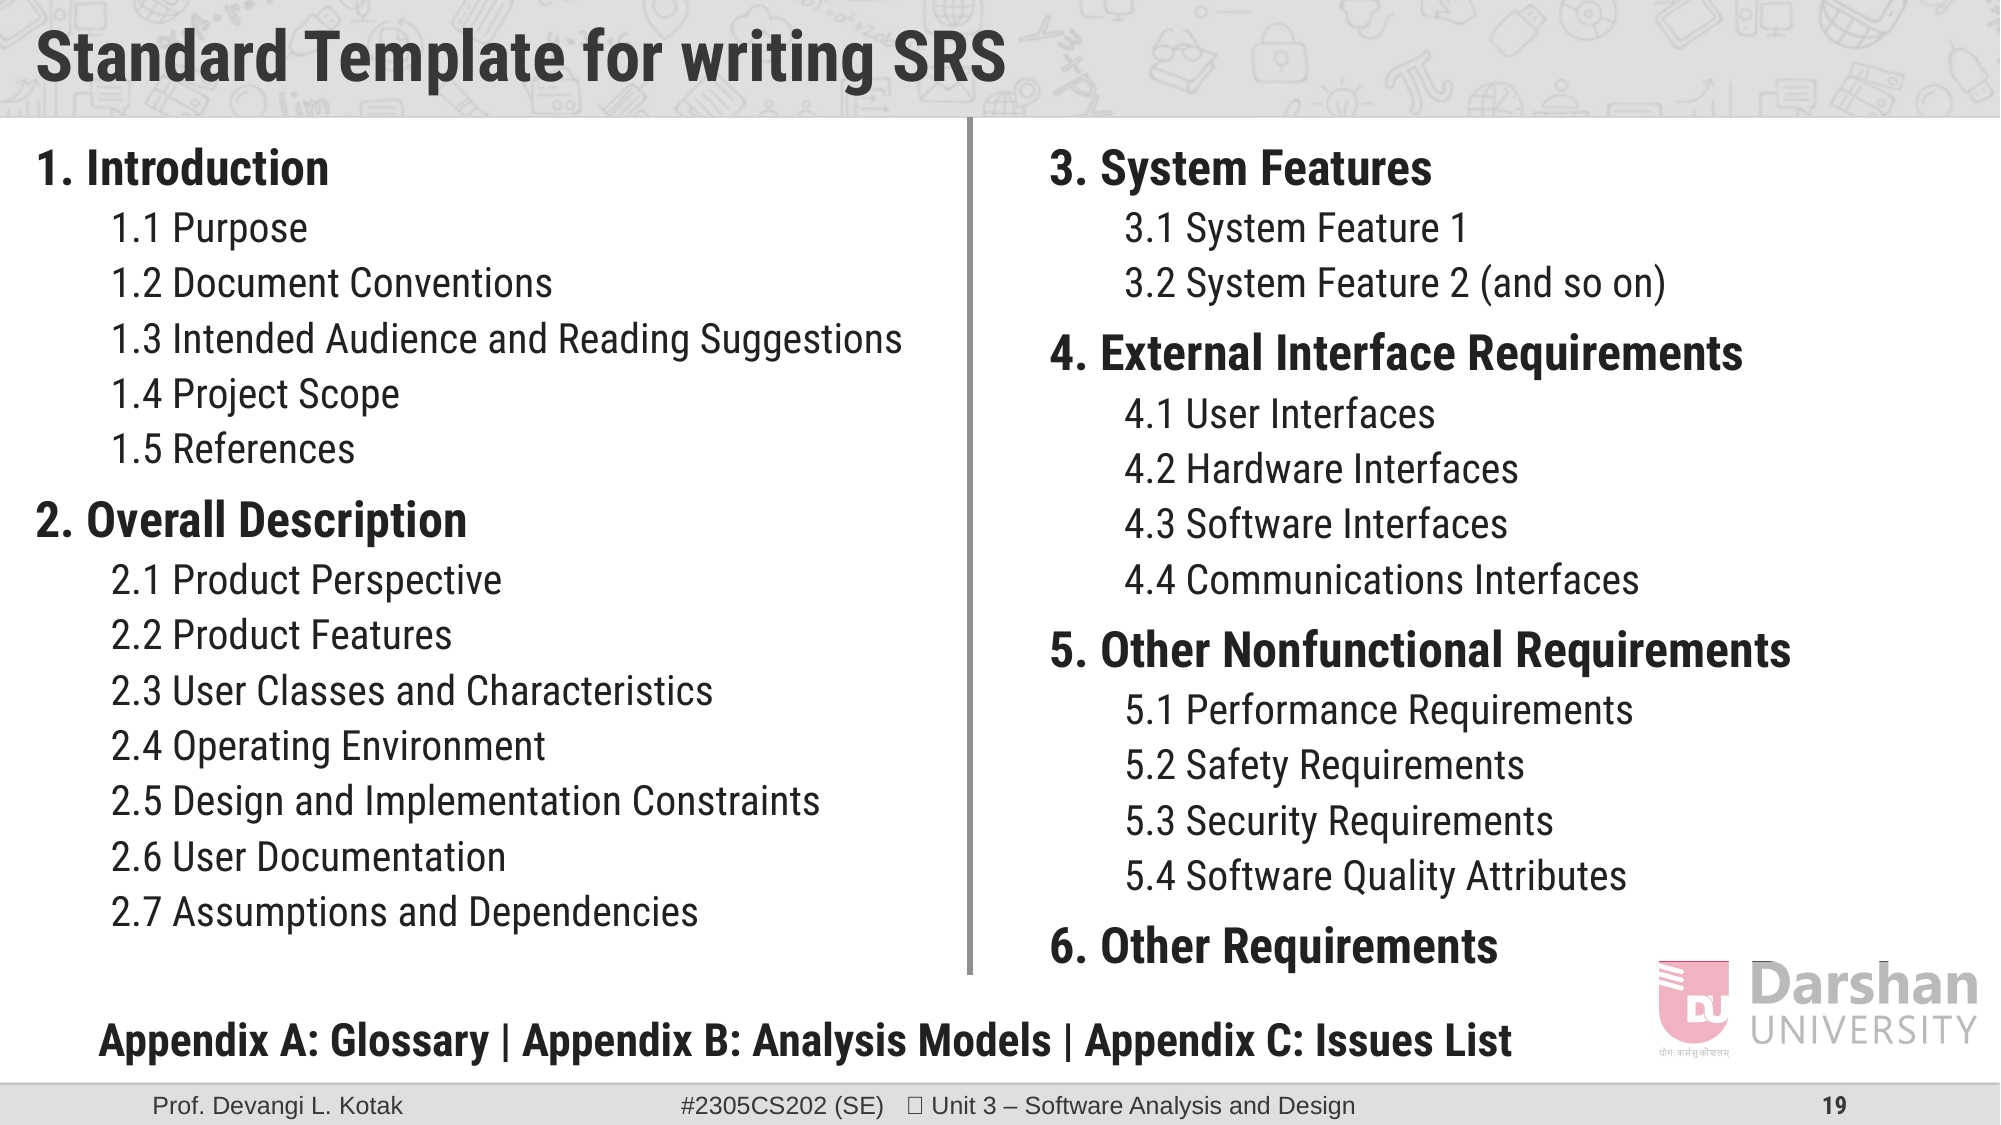

# Standard Template for writing SRS
1. Introduction
1.1 Purpose
1.2 Document Conventions
1.3 Intended Audience and Reading Suggestions
1.4 Project Scope
1.5 References
2. Overall Description
2.1 Product Perspective
2.2 Product Features
2.3 User Classes and Characteristics
2.4 Operating Environment
2.5 Design and Implementation Constraints
2.6 User Documentation
2.7 Assumptions and Dependencies

3. System Features
3.1 System Feature 1
3.2 System Feature 2 (and so on)
4. External Interface Requirements
4.1 User Interfaces
4.2 Hardware Interfaces
4.3 Software Interfaces
4.4 Communications Interfaces
5. Other Nonfunctional Requirements
5.1 Performance Requirements
5.2 Safety Requirements
5.3 Security Requirements
5.4 Software Quality Attributes
6. Other Requirements
Appendix A: Glossary | Appendix B: Analysis Models | Appendix C: Issues List